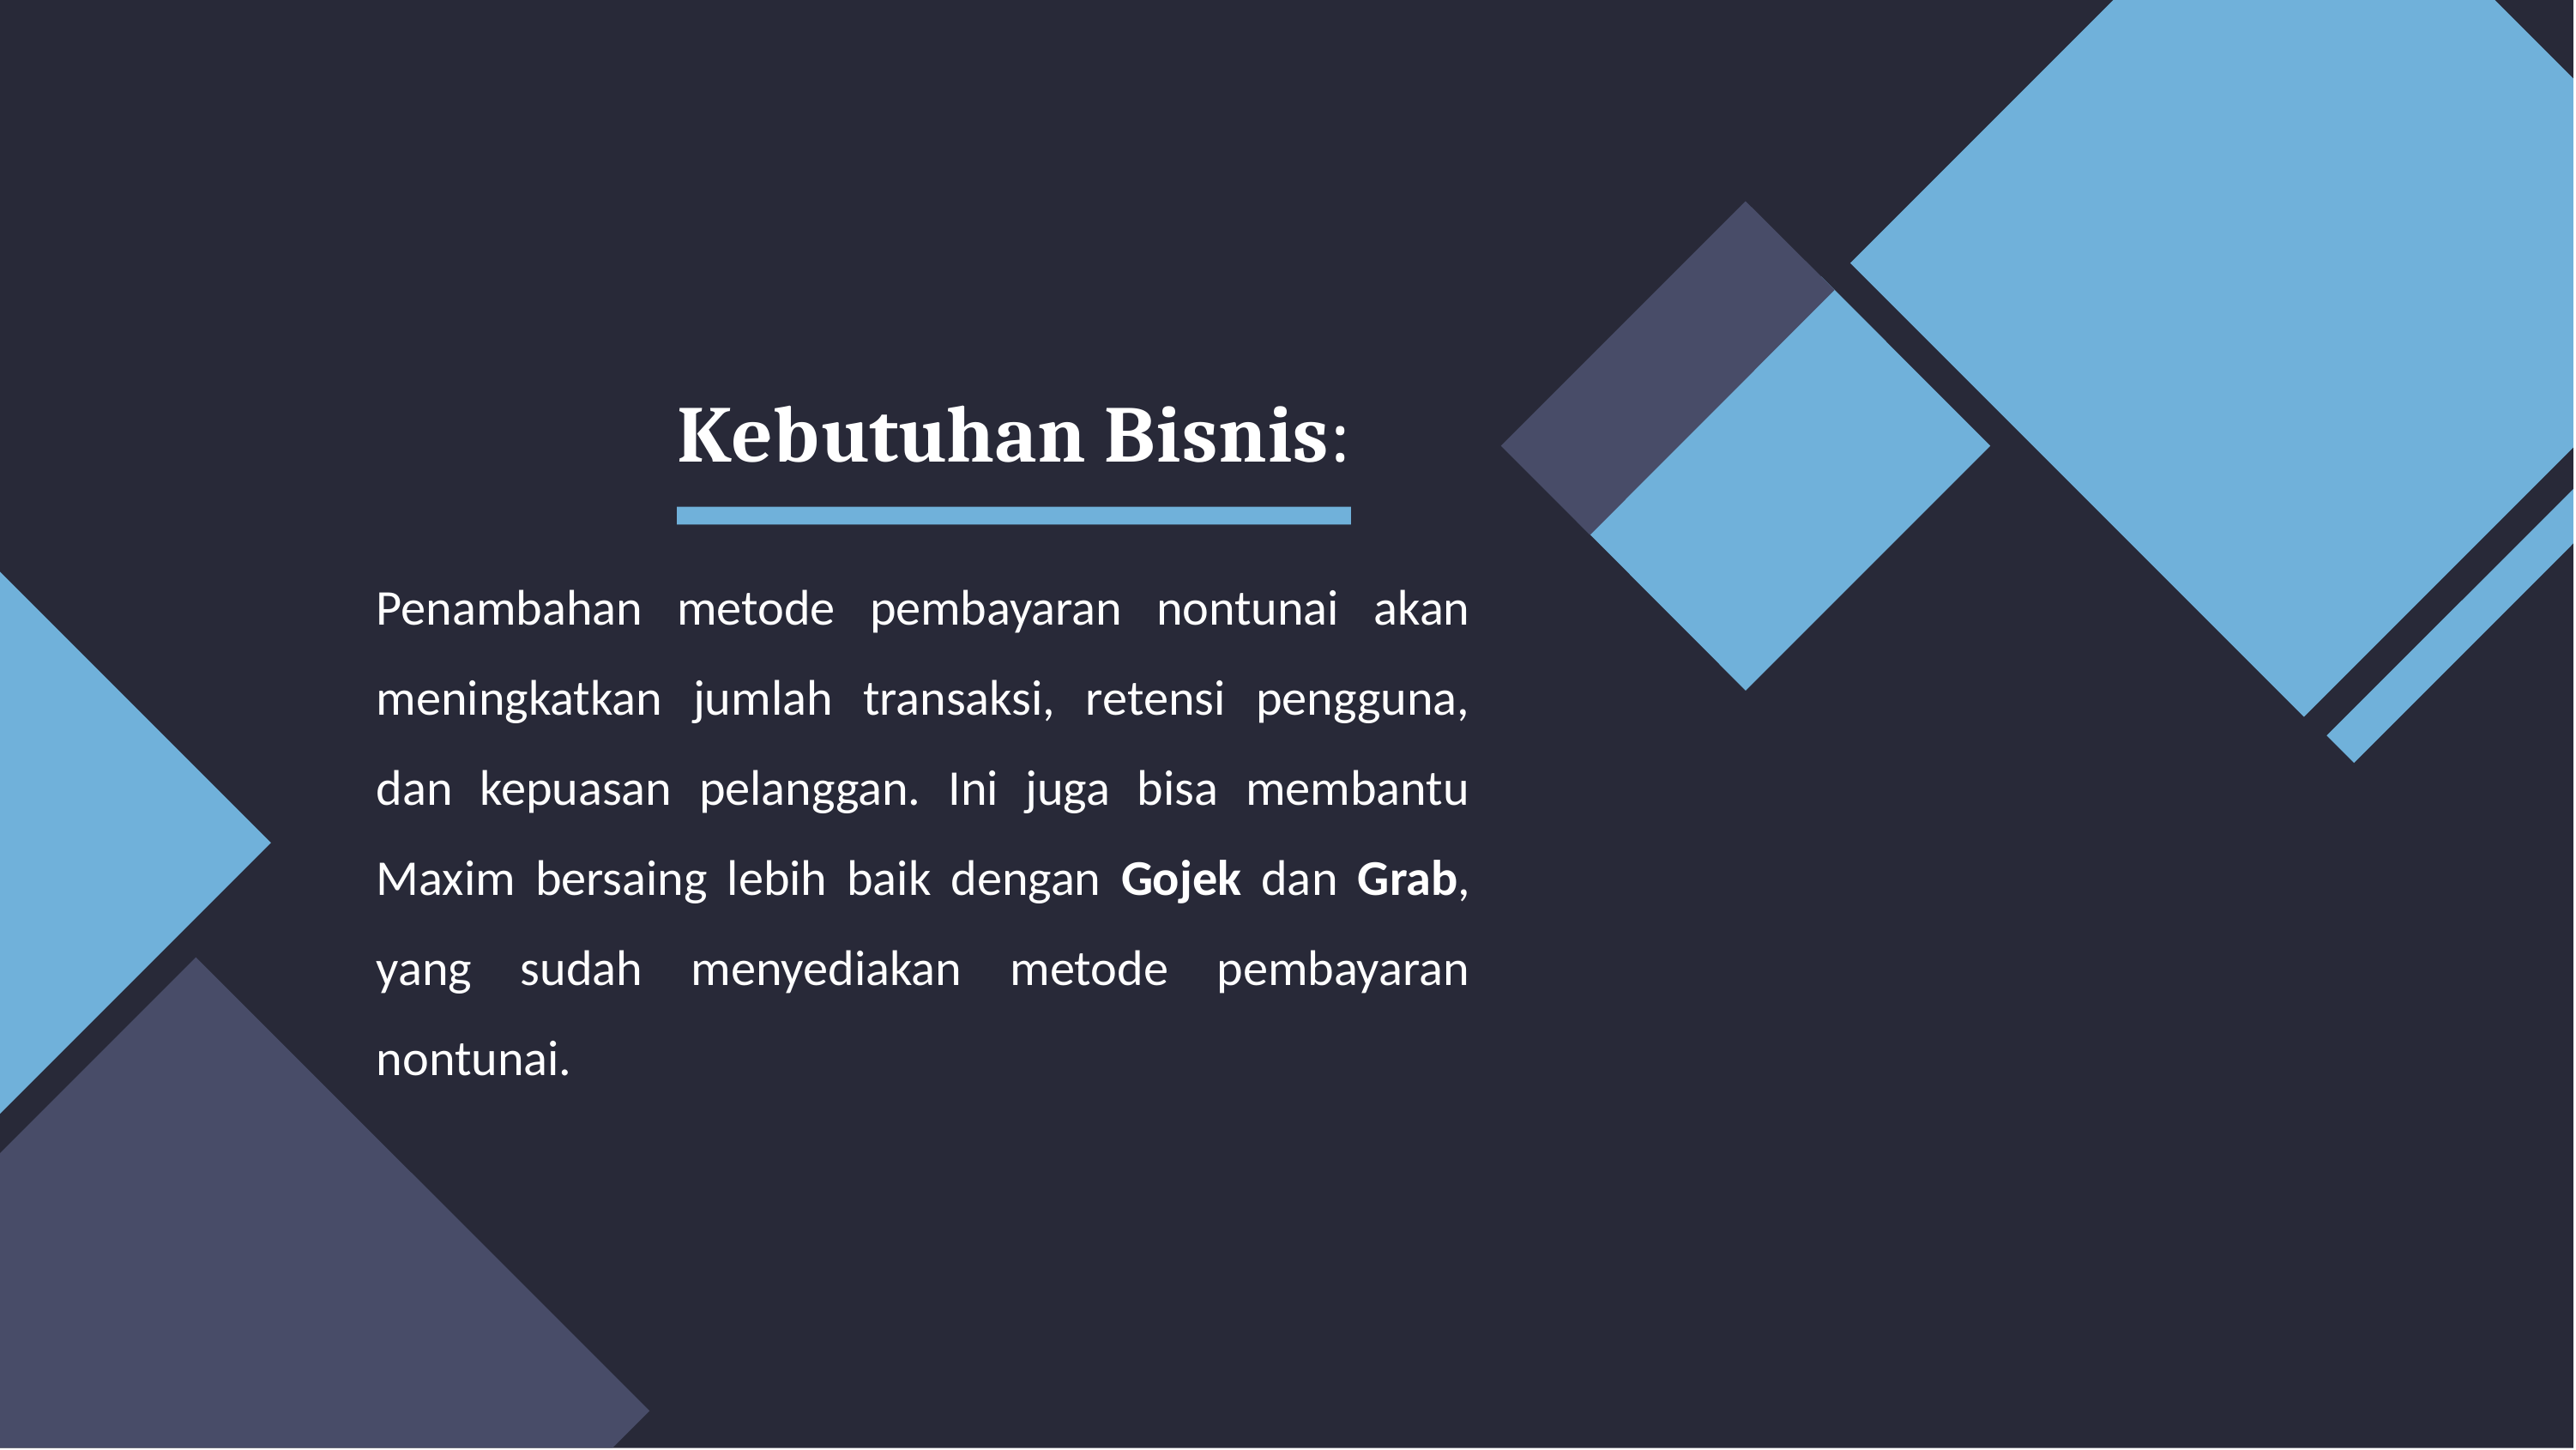

# Kebutuhan Bisnis:

Penambahan metode pembayaran nontunai akan meningkatkan jumlah transaksi, retensi pengguna, dan kepuasan pelanggan. Ini juga bisa membantu Maxim bersaing lebih baik dengan Gojek dan Grab, yang sudah menyediakan metode pembayaran nontunai.